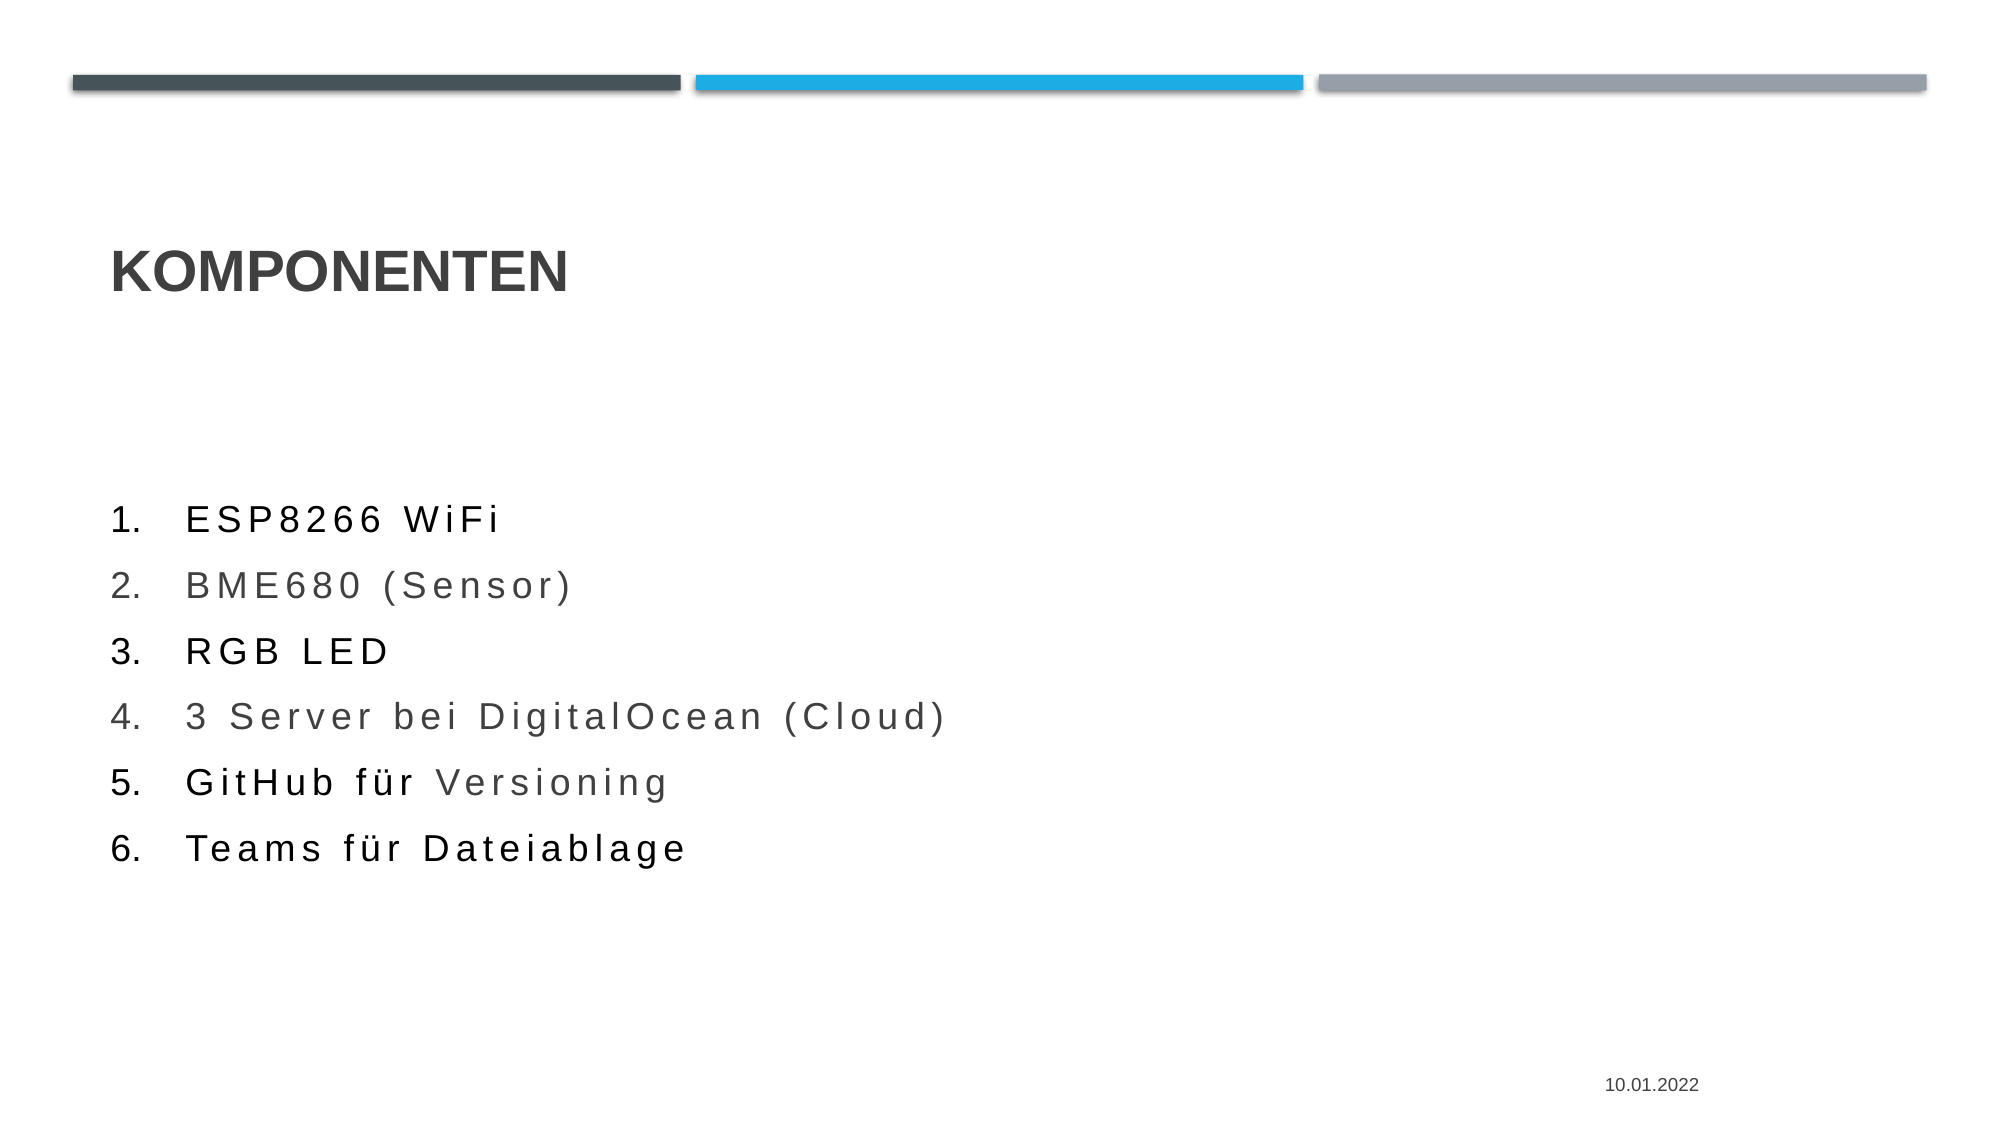

# Komponenten
ESP8266 WiFi
BME680 (Sensor)
RGB LED
3 Server bei DigitalOcean (Cloud)
GitHub für Versioning
Teams für Dateiablage
10.01.2022